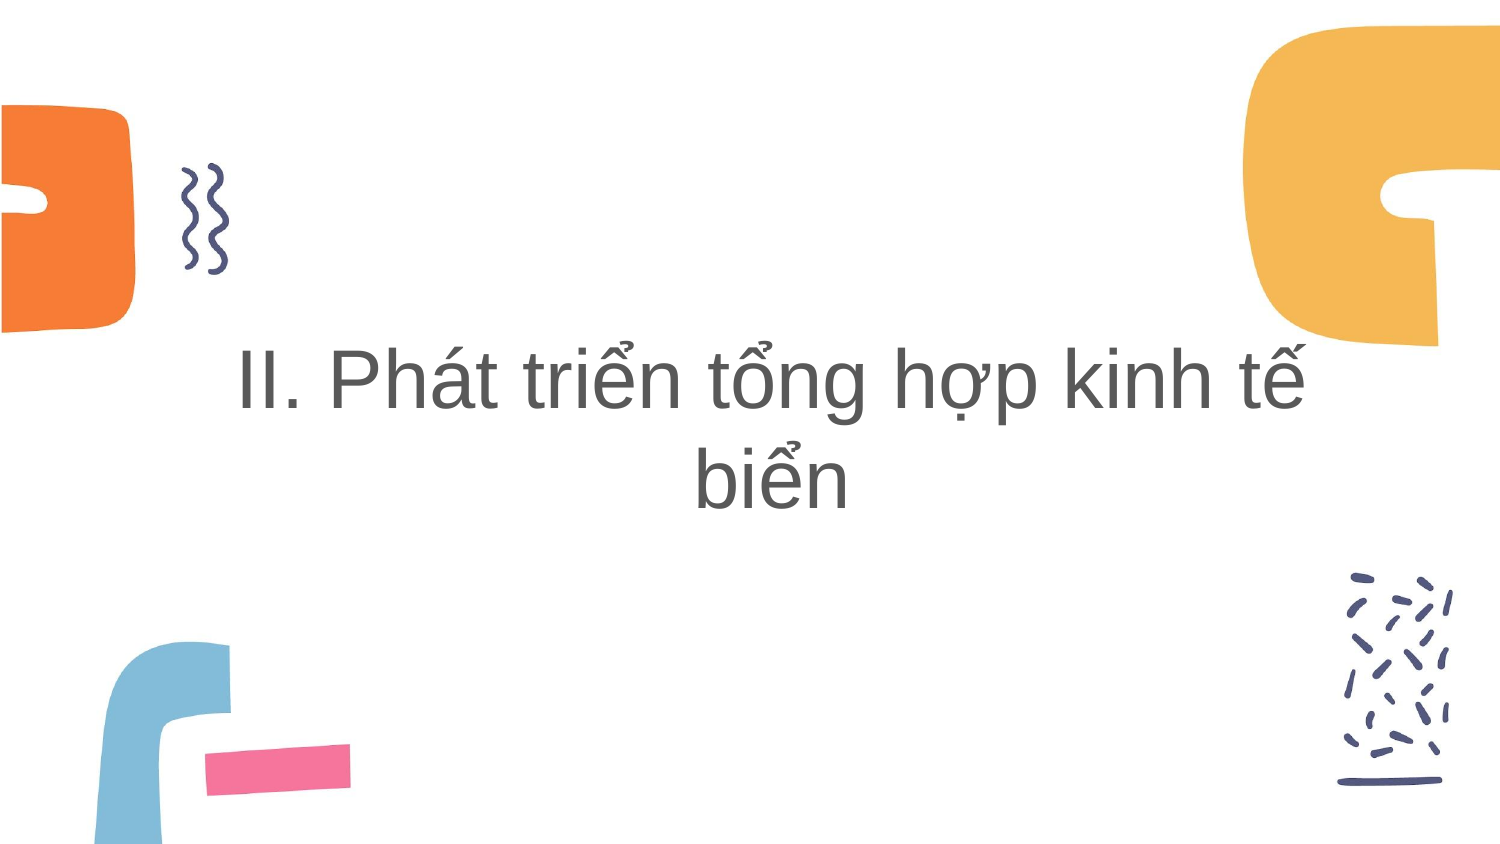

# II. Phát triển tổng hợp kinh tế biển